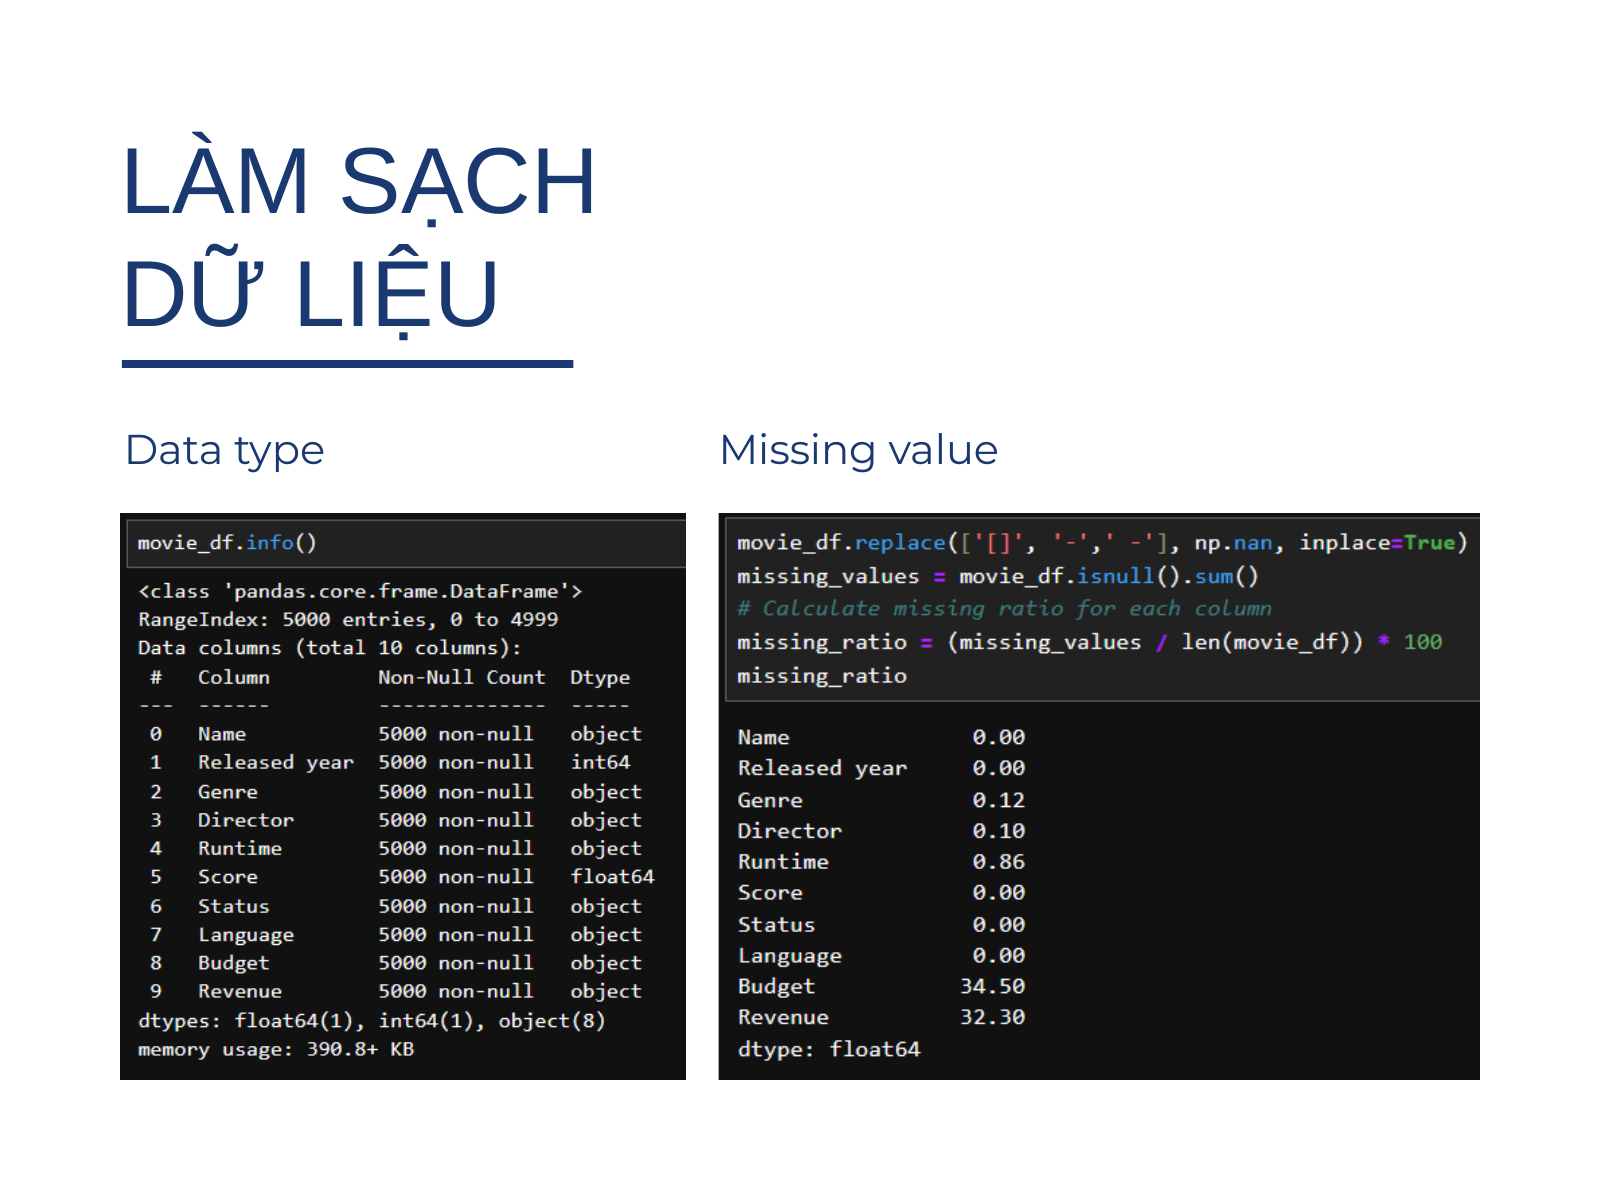

LÀM SẠCH
DỮ LIỆU

Data type
Missing value